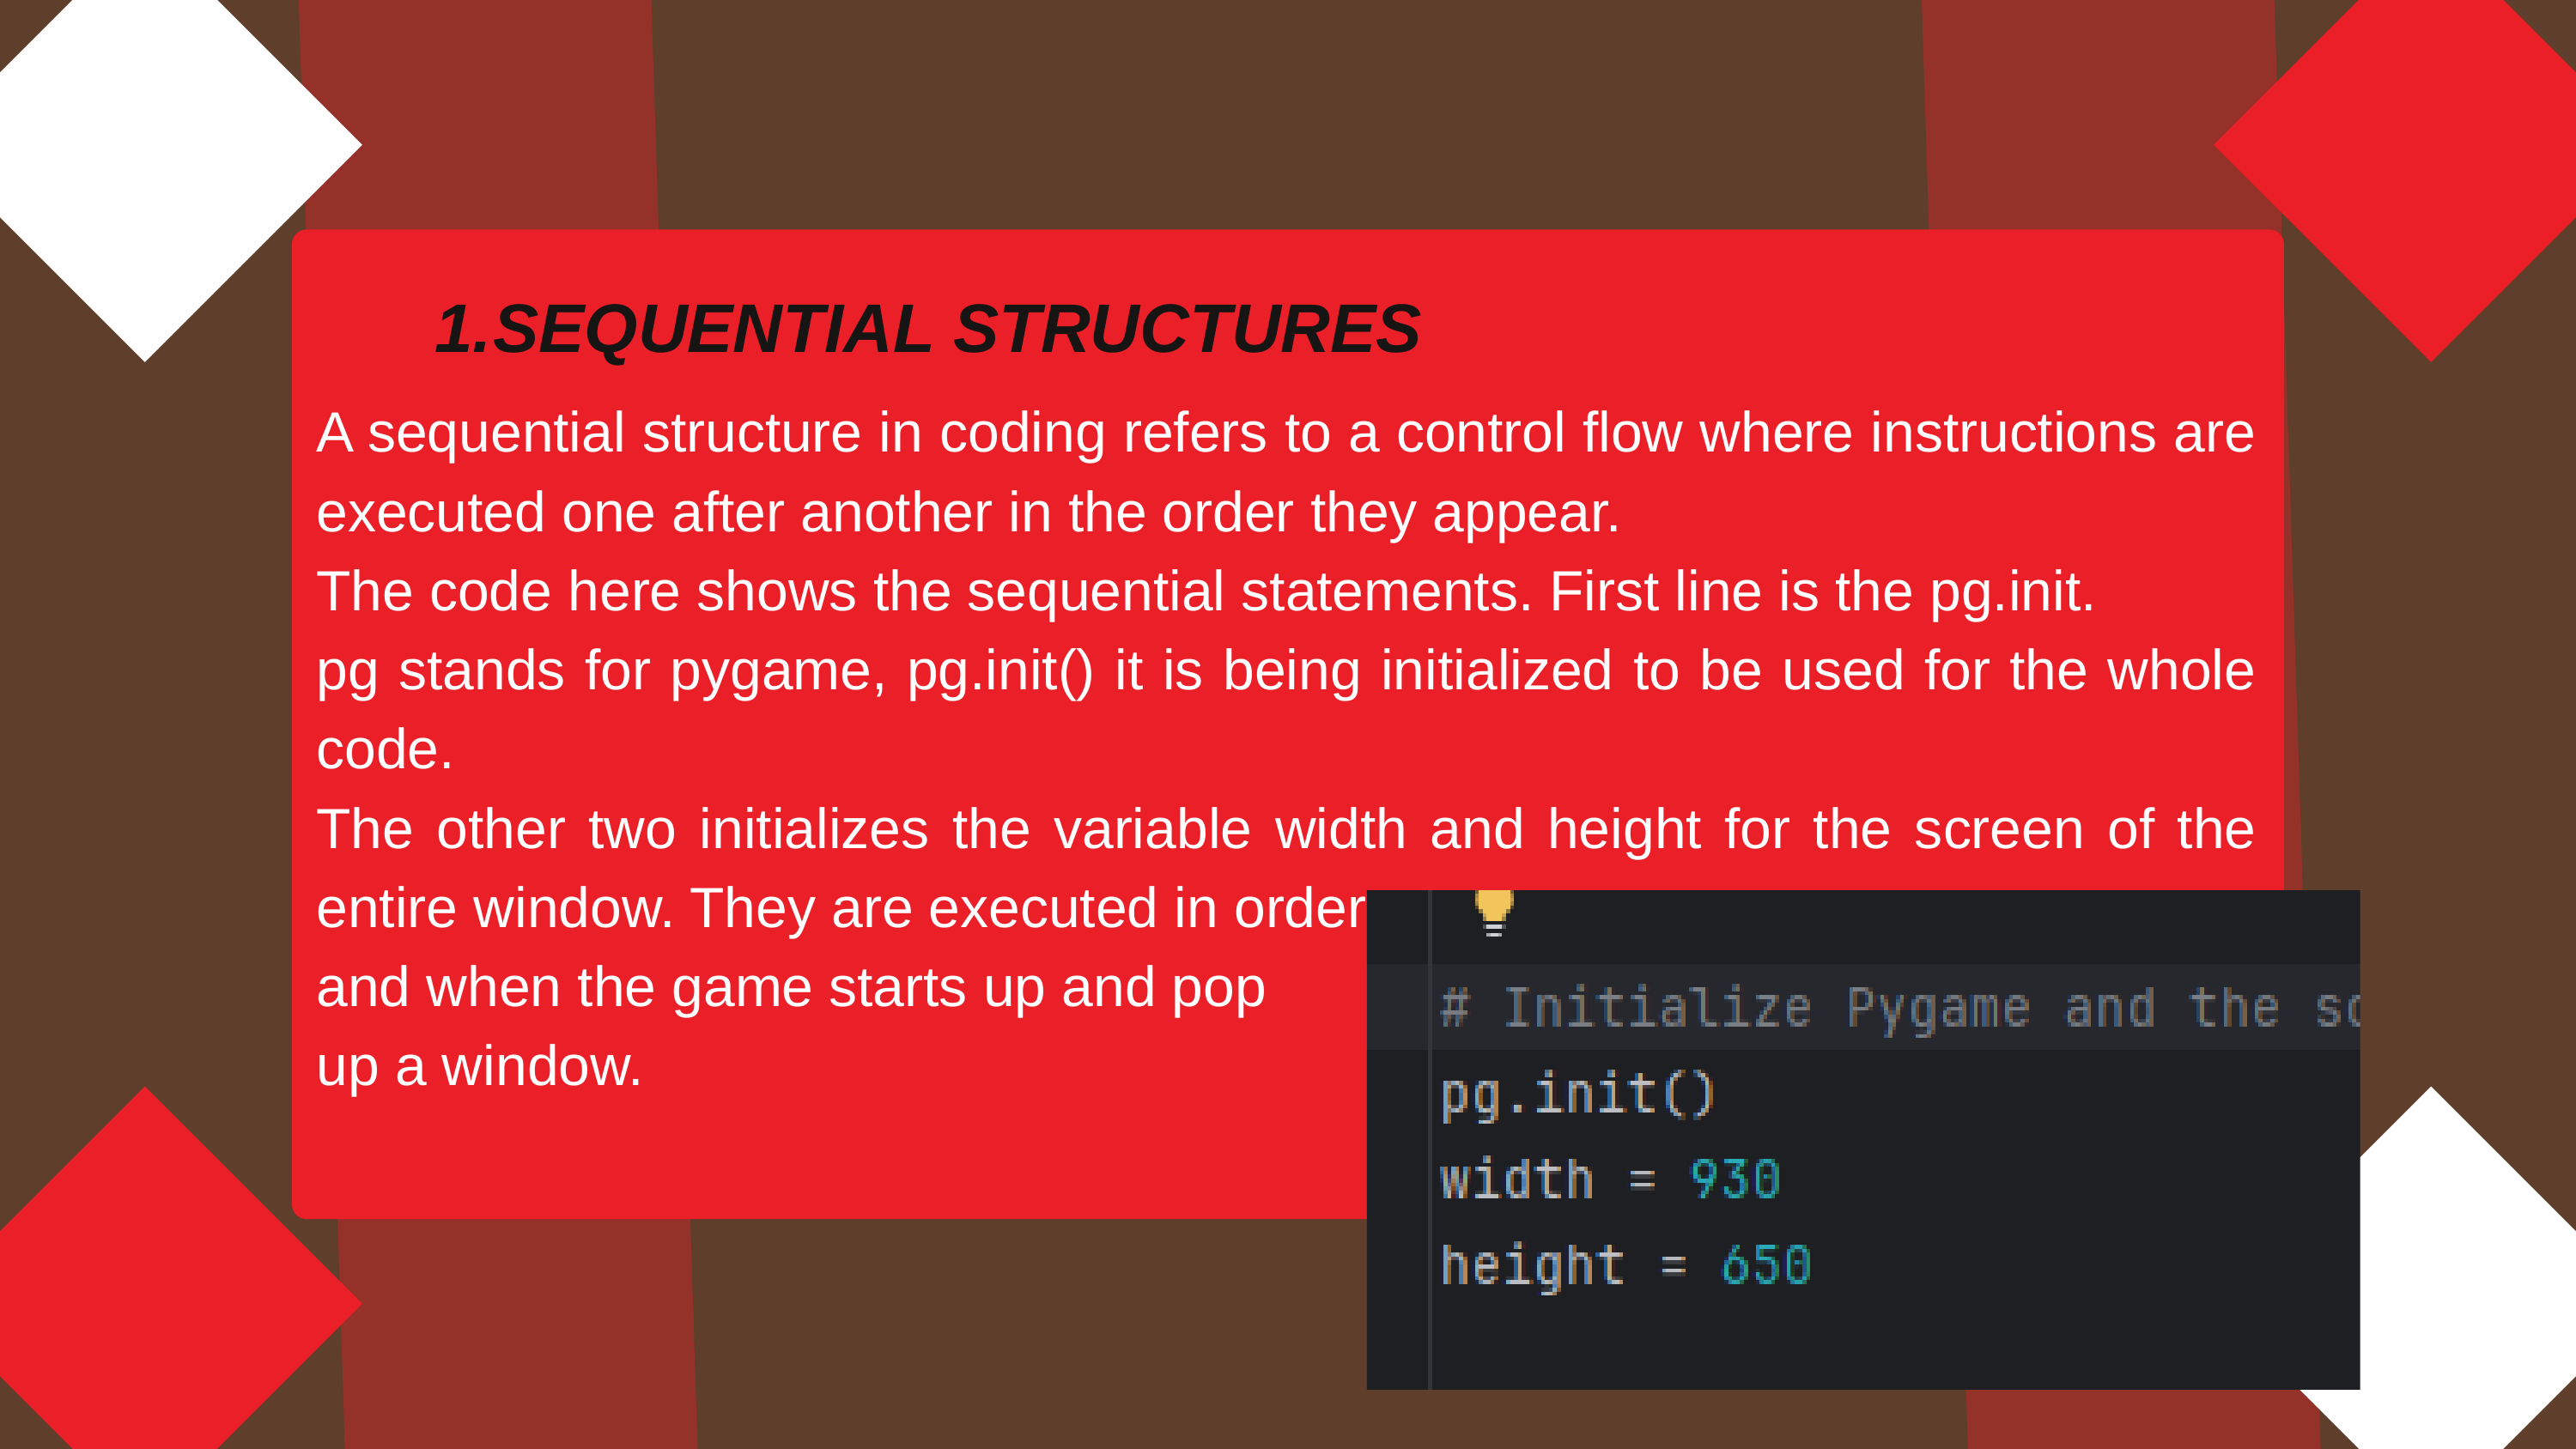

SEQUENTIAL STRUCTURES
A sequential structure in coding refers to a control flow where instructions are executed one after another in the order they appear.
The code here shows the sequential statements. First line is the pg.init.
pg stands for pygame, pg.init() it is being initialized to be used for the whole code.
The other two initializes the variable width and height for the screen of the entire window. They are executed in order
and when the game starts up and pop
up a window.